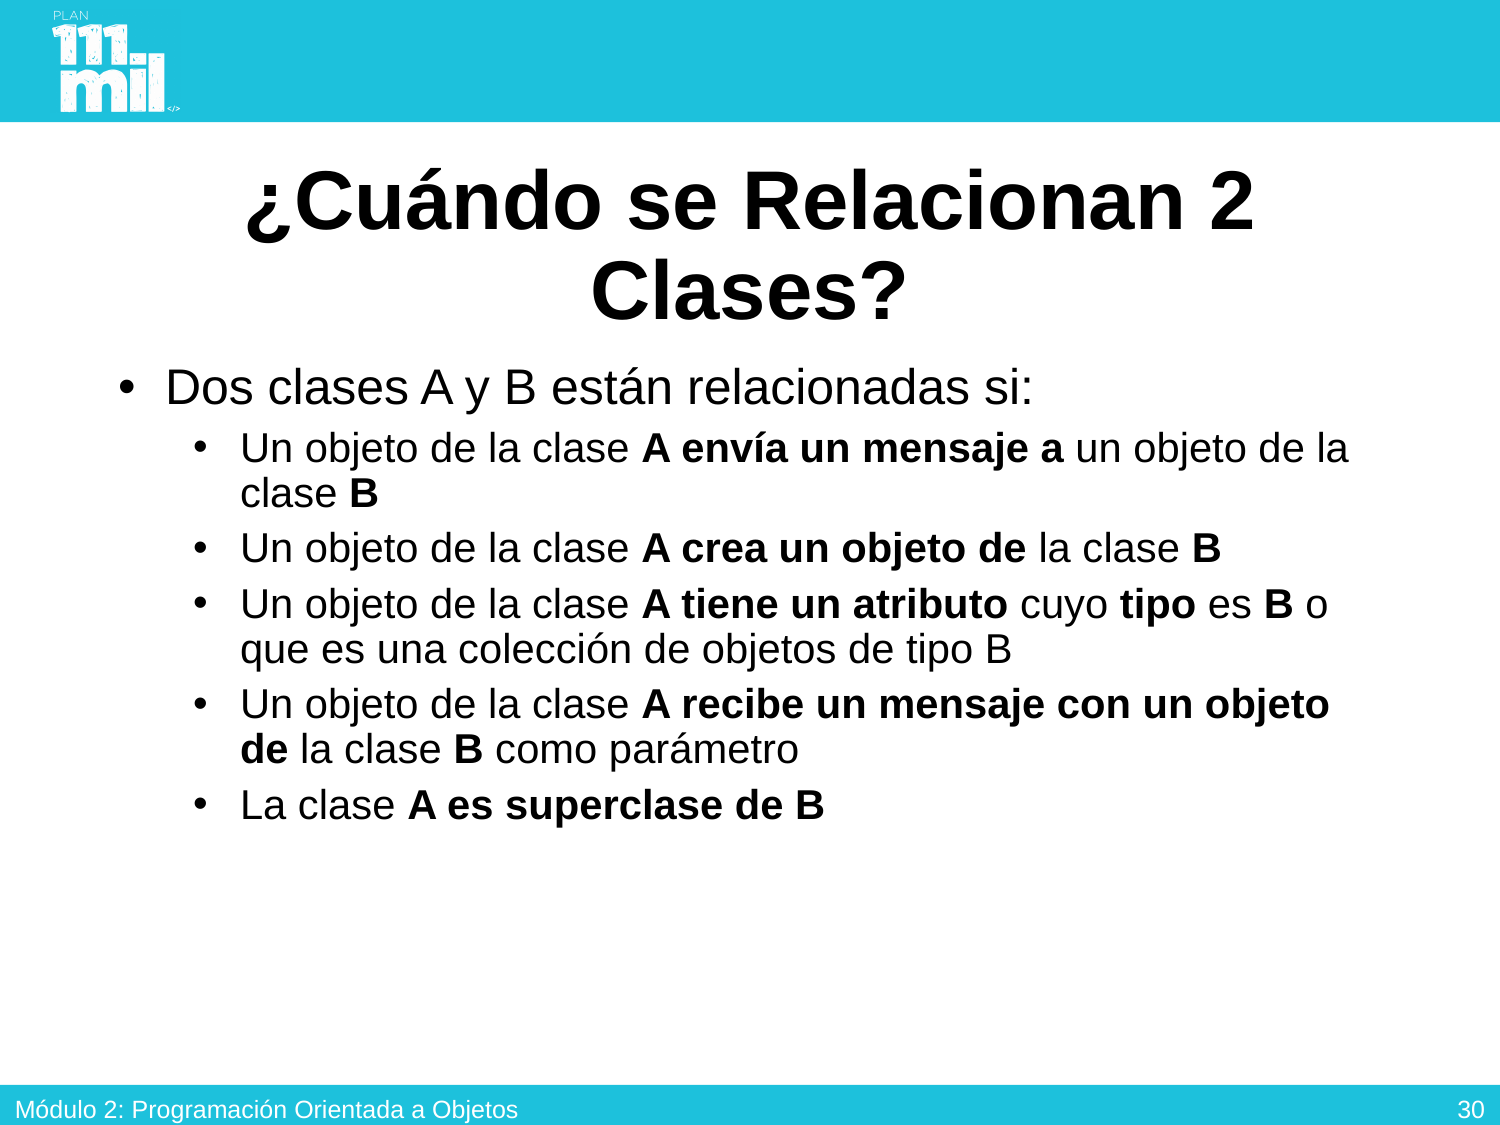

# ¿Cuándo se Relacionan 2 Clases?
Dos clases A y B están relacionadas si:
Un objeto de la clase A envía un mensaje a un objeto de la clase B
Un objeto de la clase A crea un objeto de la clase B
Un objeto de la clase A tiene un atributo cuyo tipo es B o que es una colección de objetos de tipo B
Un objeto de la clase A recibe un mensaje con un objeto de la clase B como parámetro
La clase A es superclase de B

30
Módulo 2: Programación Orientada a Objetos